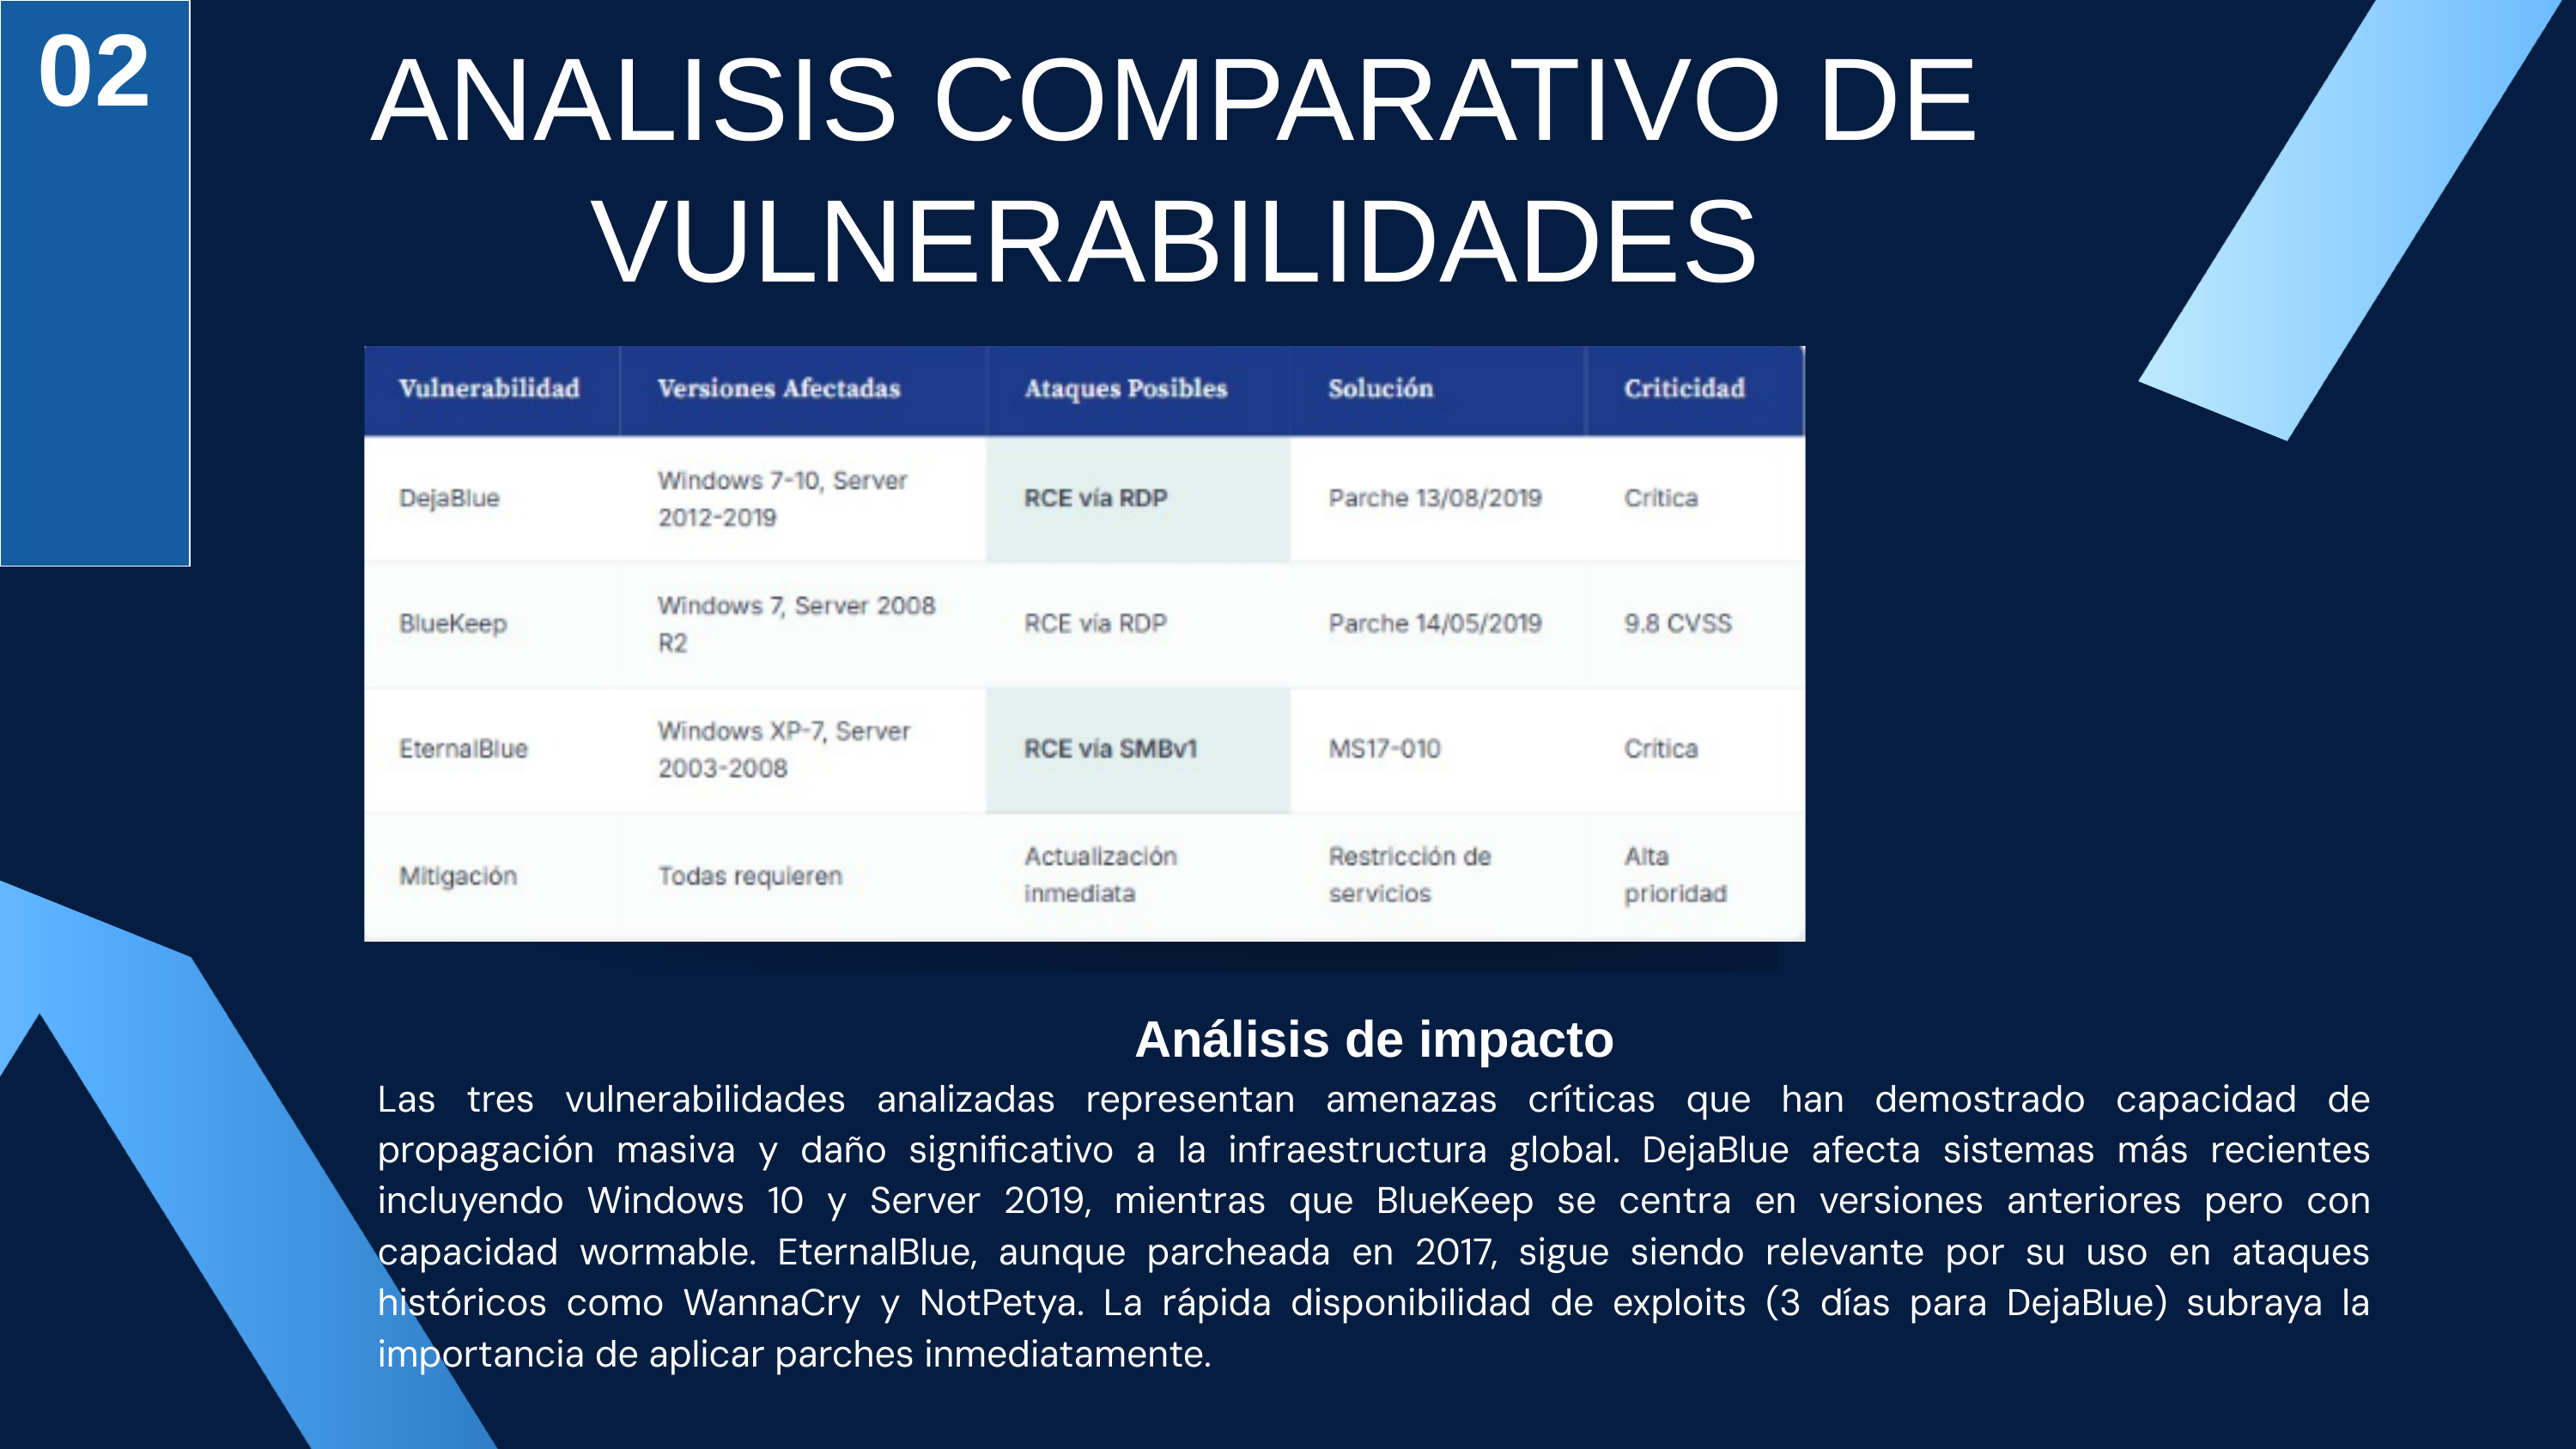

02
ANALISIS COMPARATIVO DE VULNERABILIDADES

Análisis de impacto
Las tres vulnerabilidades analizadas representan amenazas críticas que han demostrado capacidad de propagación masiva y daño significativo a la infraestructura global. DejaBlue afecta sistemas más recientes incluyendo Windows 10 y Server 2019, mientras que BlueKeep se centra en versiones anteriores pero con capacidad wormable. EternalBlue, aunque parcheada en 2017, sigue siendo relevante por su uso en ataques históricos como WannaCry y NotPetya. La rápida disponibilidad de exploits (3 días para DejaBlue) subraya la importancia de aplicar parches inmediatamente.